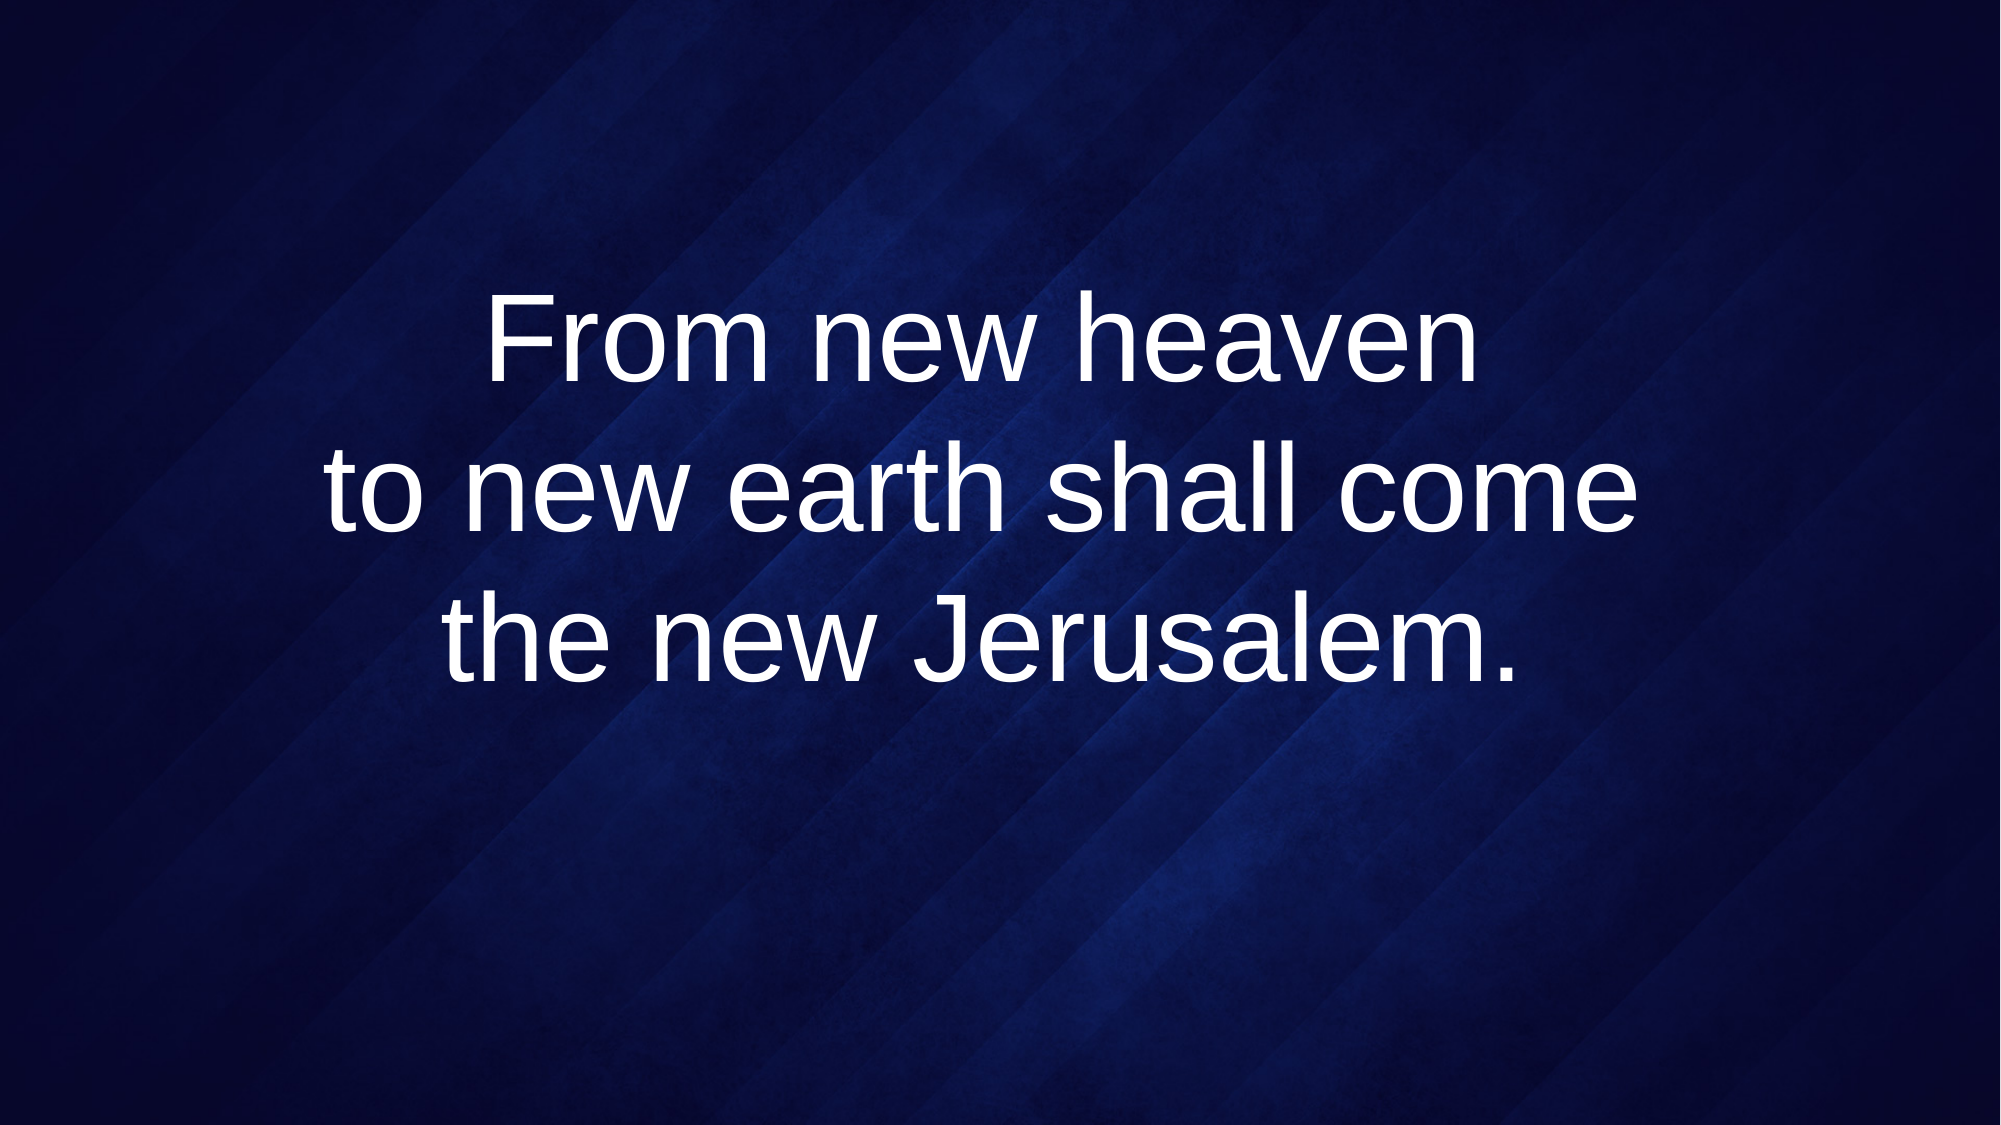

# From new heaven to new earth shall come the new Jerusalem.